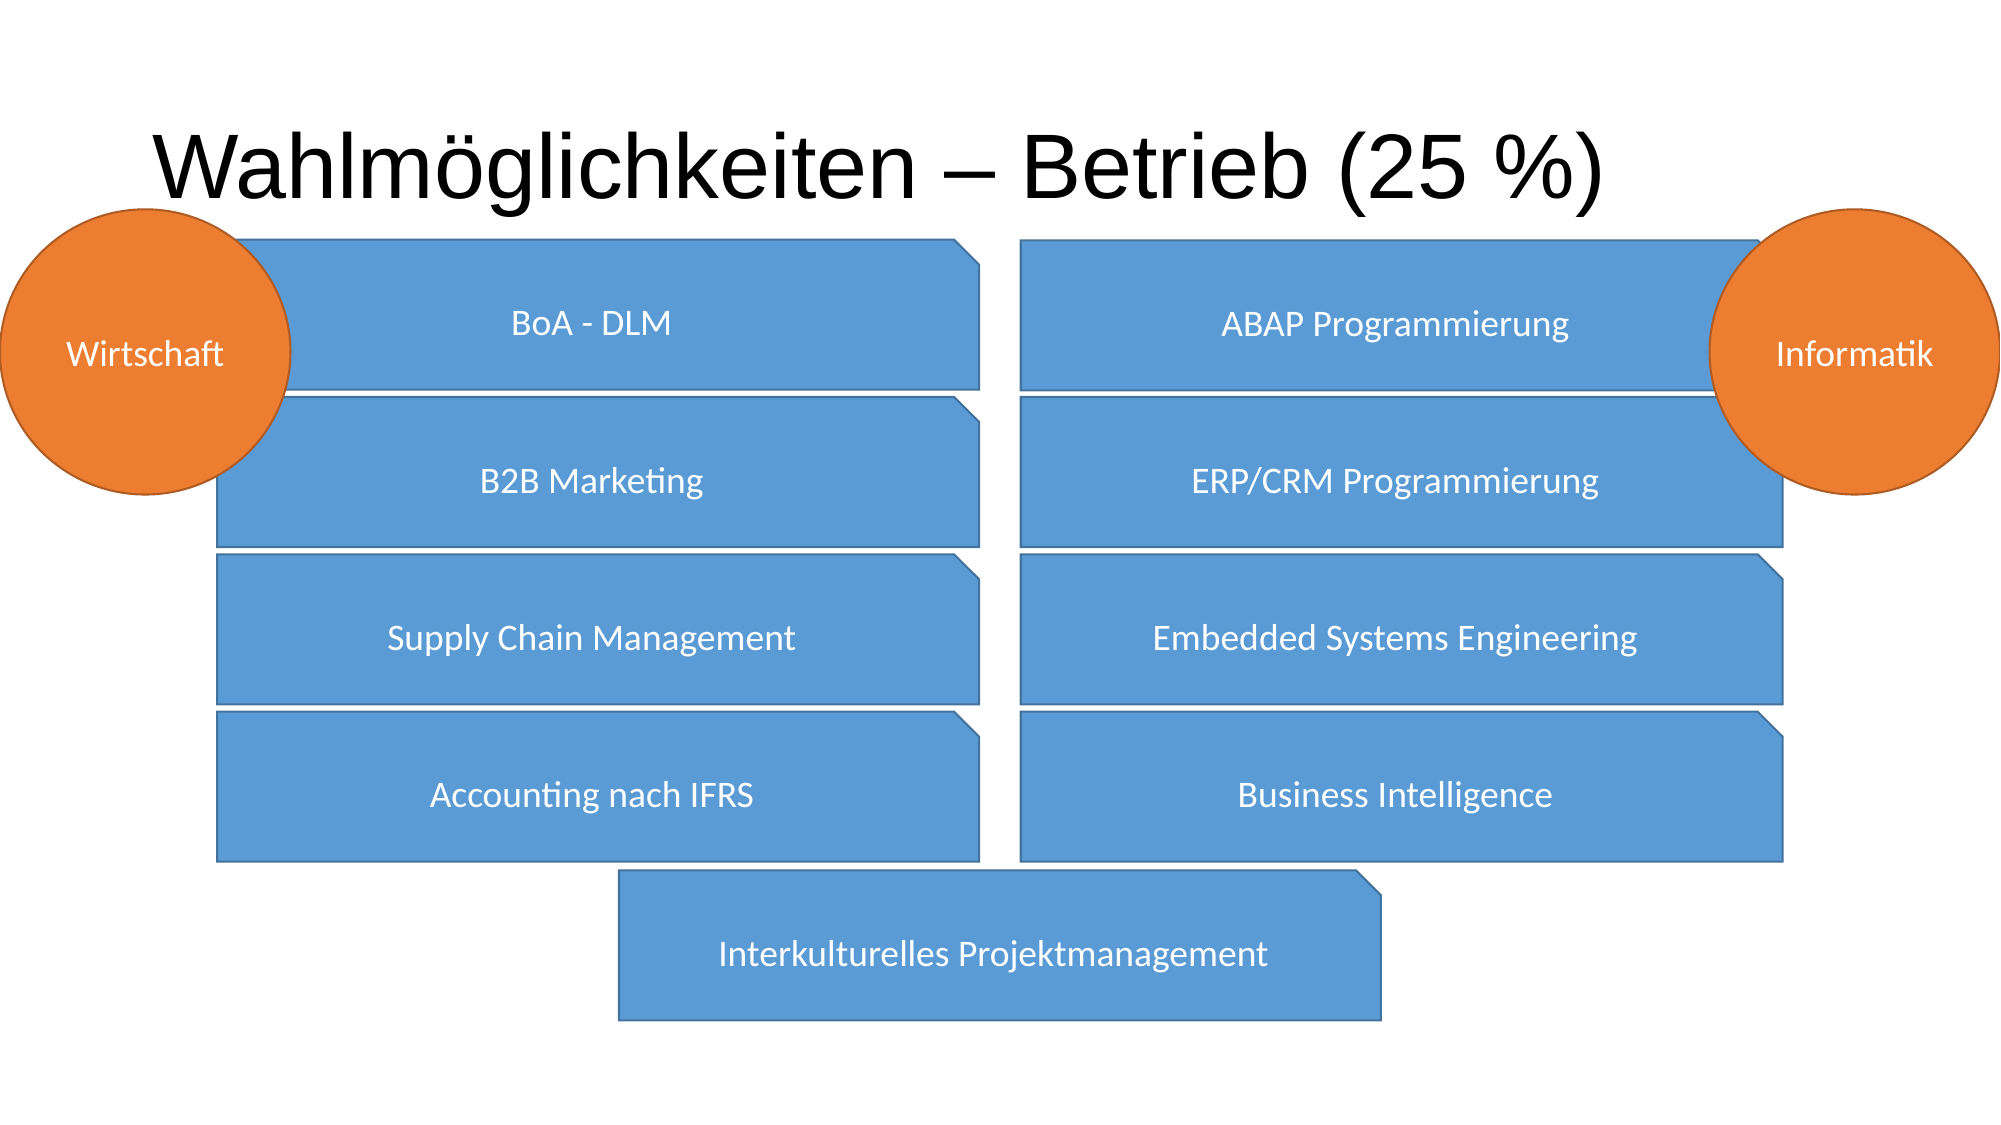

# Wahlmöglichkeiten – Betrieb (25 %)
Wirtschaft
Informatik
BoA - DLM
ABAP Programmierung
B2B Marketing
ERP/CRM Programmierung
Supply Chain Management
Embedded Systems Engineering
Accounting nach IFRS
Business Intelligence
Interkulturelles Projektmanagement